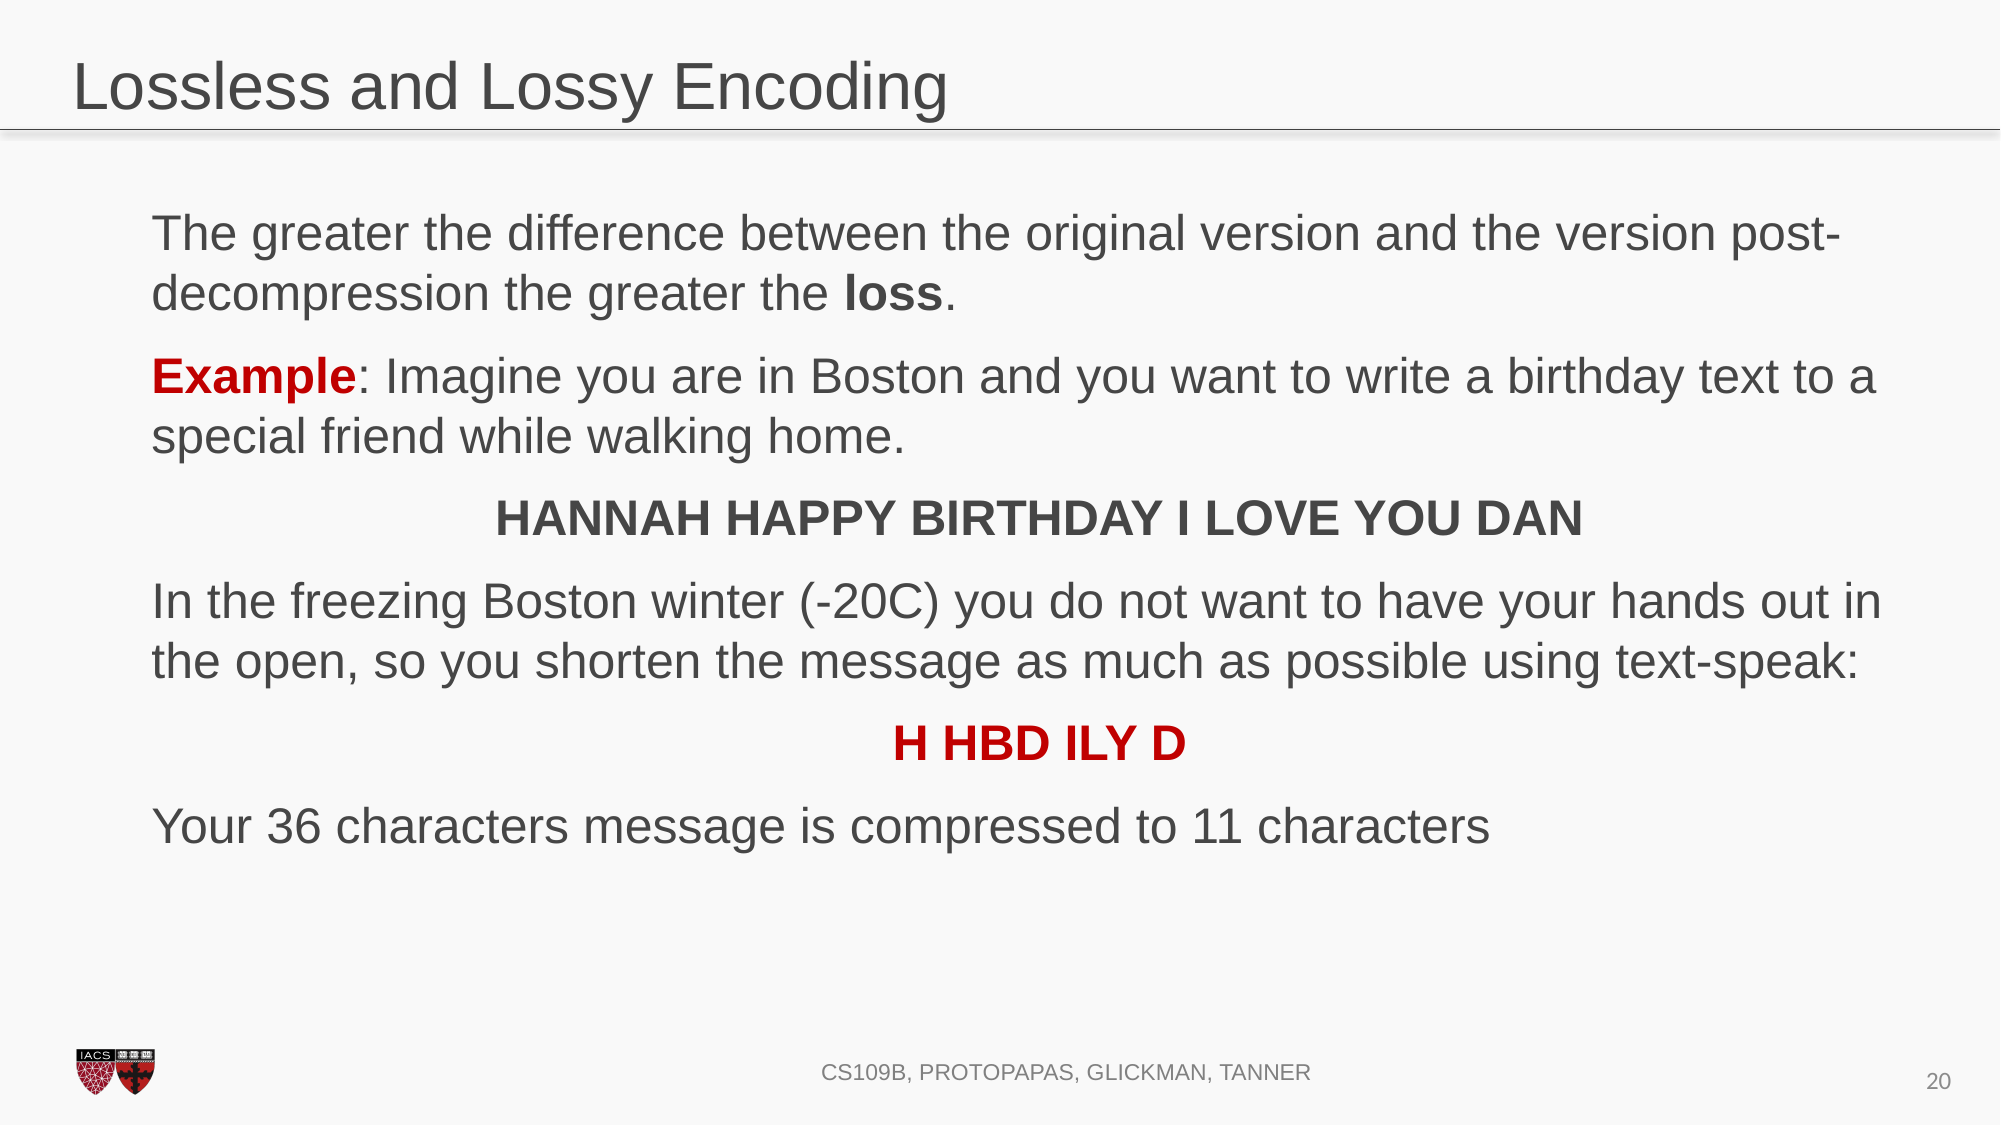

# Lossless and Lossy Encoding
The greater the difference between the original version and the version post-decompression the greater the loss.
Example: Imagine you are in Boston and you want to write a birthday text to a special friend while walking home.
HANNAH HAPPY BIRTHDAY I LOVE YOU DAN
In the freezing Boston winter (-20C) you do not want to have your hands out in the open, so you shorten the message as much as possible using text-speak:
H HBD ILY D
Your 36 characters message is compressed to 11 characters
20